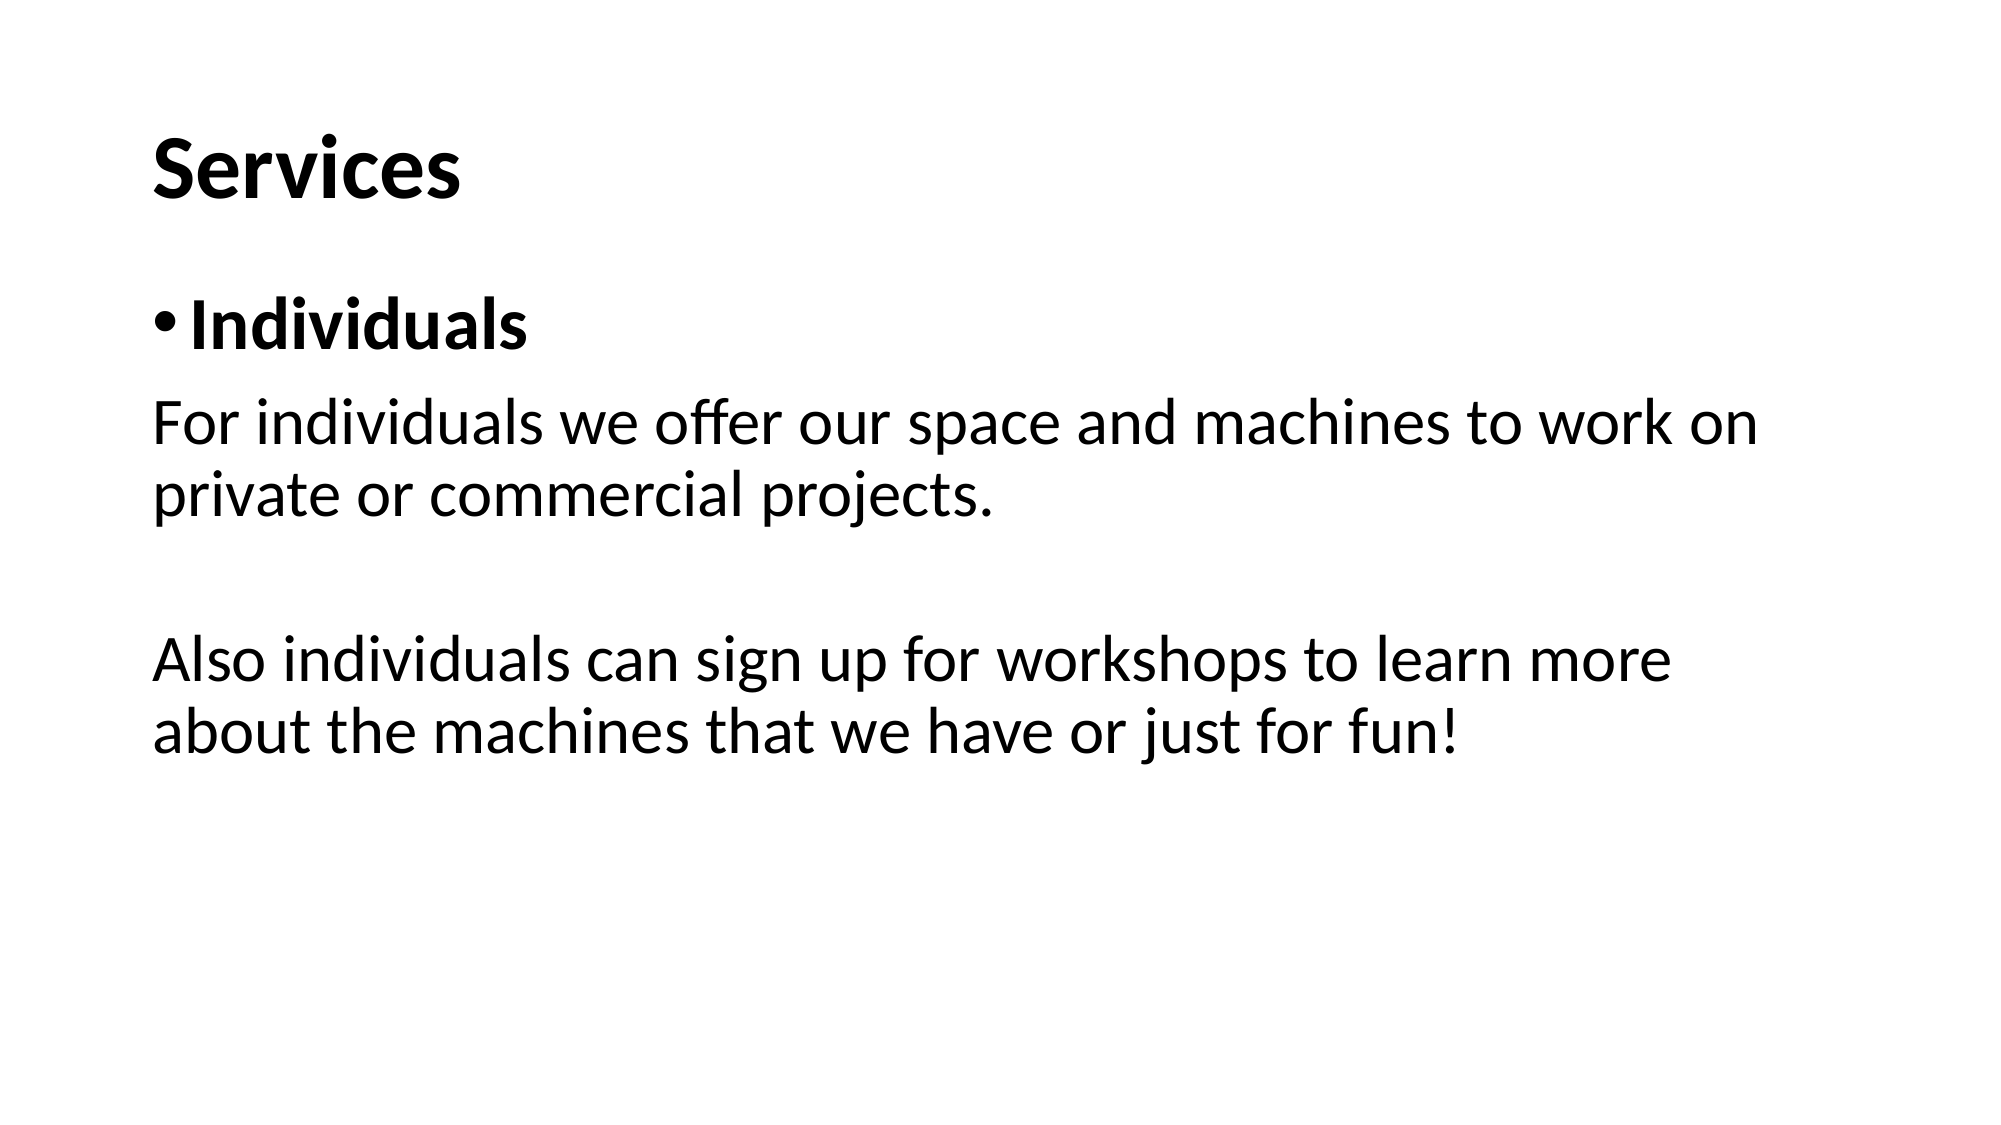

# Services
Individuals
For individuals we offer our space and machines to work on private or commercial projects.
Also individuals can sign up for workshops to learn more about the machines that we have or just for fun!